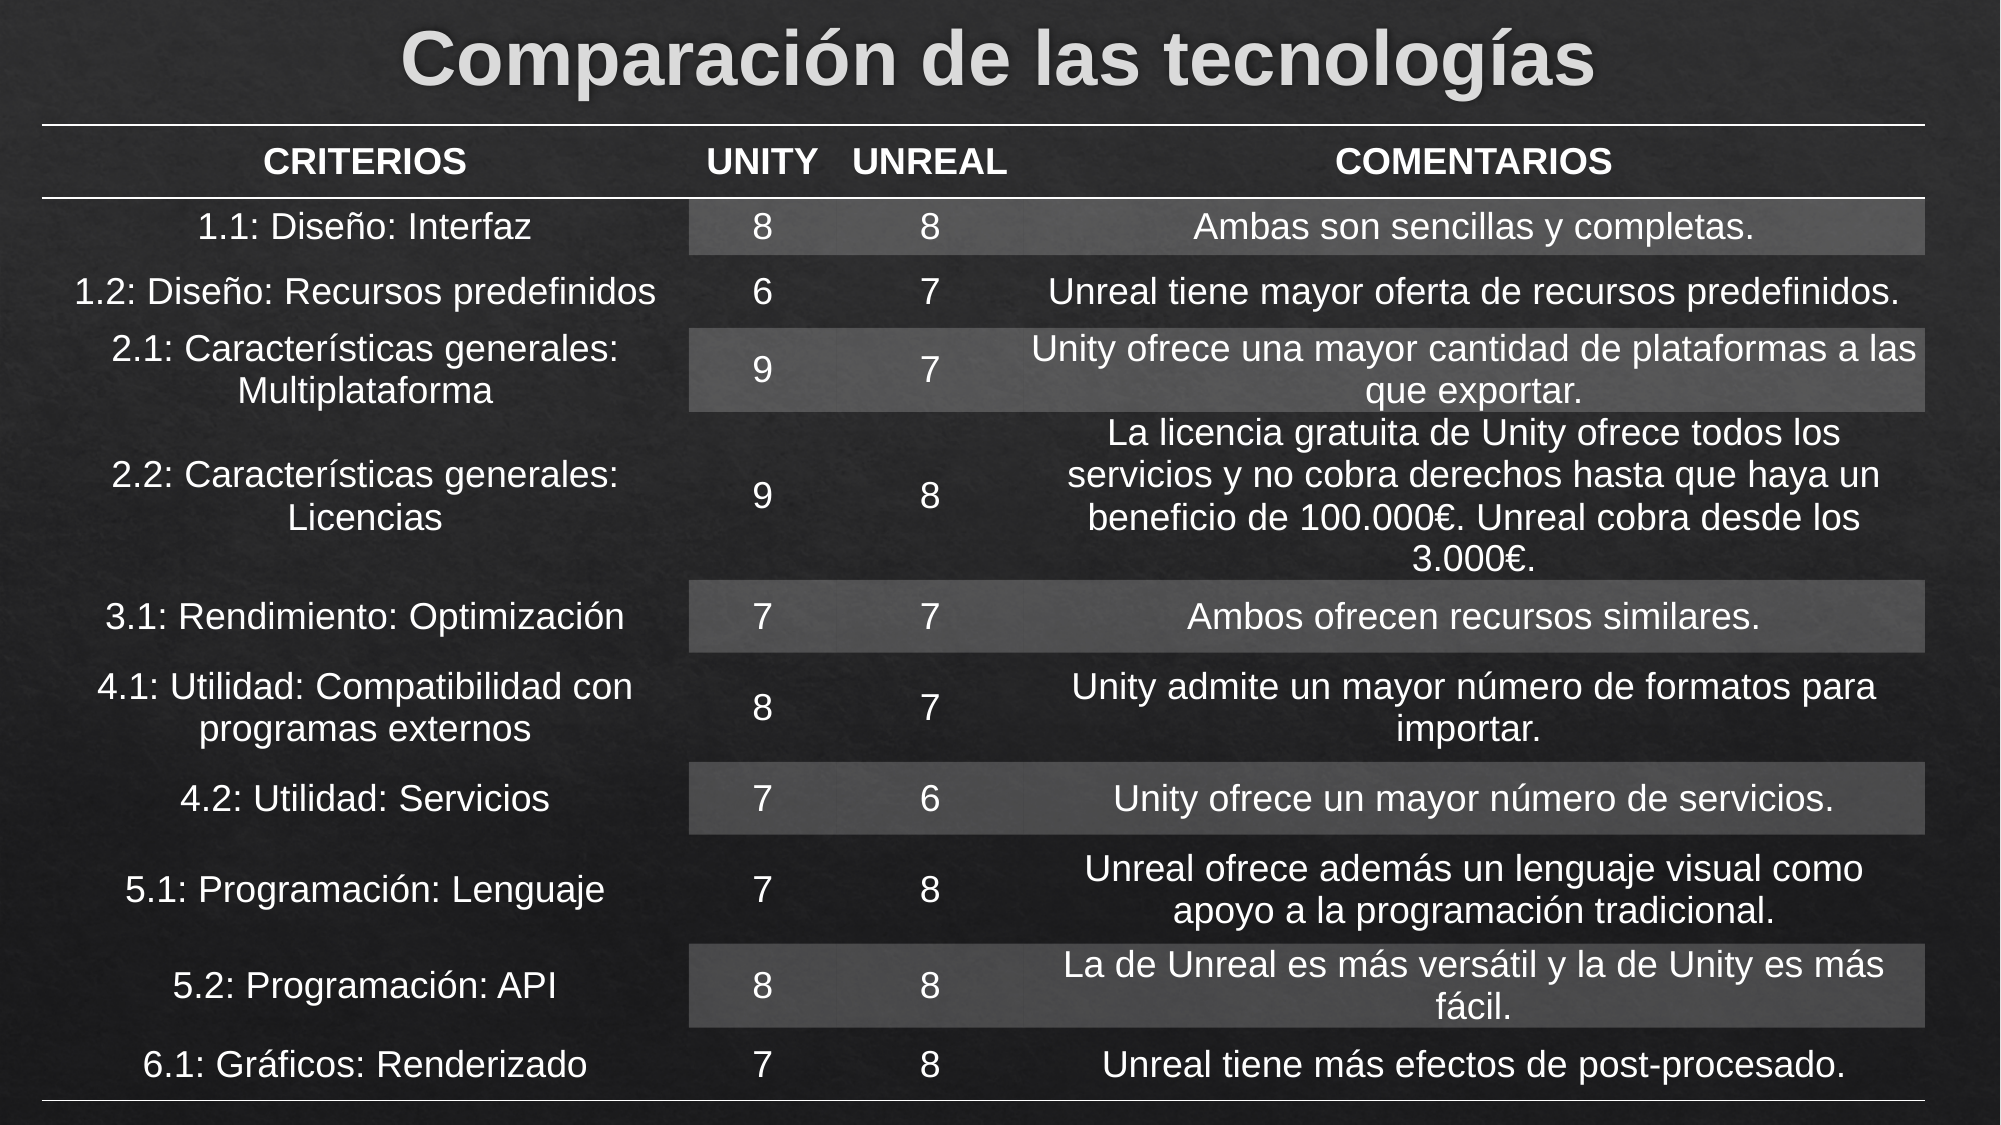

# Comparación de las tecnologías
| CRITERIOS | UNITY | UNREAL | COMENTARIOS |
| --- | --- | --- | --- |
| 1.1: Diseño: Interfaz | 8 | 8 | Ambas son sencillas y completas. |
| 1.2: Diseño: Recursos predefinidos | 6 | 7 | Unreal tiene mayor oferta de recursos predefinidos. |
| 2.1: Características generales: Multiplataforma | 9 | 7 | Unity ofrece una mayor cantidad de plataformas a las que exportar. |
| 2.2: Características generales: Licencias | 9 | 8 | La licencia gratuita de Unity ofrece todos los servicios y no cobra derechos hasta que haya un beneficio de 100.000€. Unreal cobra desde los 3.000€. |
| 3.1: Rendimiento: Optimización | 7 | 7 | Ambos ofrecen recursos similares. |
| 4.1: Utilidad: Compatibilidad con programas externos | 8 | 7 | Unity admite un mayor número de formatos para importar. |
| 4.2: Utilidad: Servicios | 7 | 6 | Unity ofrece un mayor número de servicios. |
| 5.1: Programación: Lenguaje | 7 | 8 | Unreal ofrece además un lenguaje visual como apoyo a la programación tradicional. |
| 5.2: Programación: API | 8 | 8 | La de Unreal es más versátil y la de Unity es más fácil. |
| 6.1: Gráficos: Renderizado | 7 | 8 | Unreal tiene más efectos de post-procesado. |